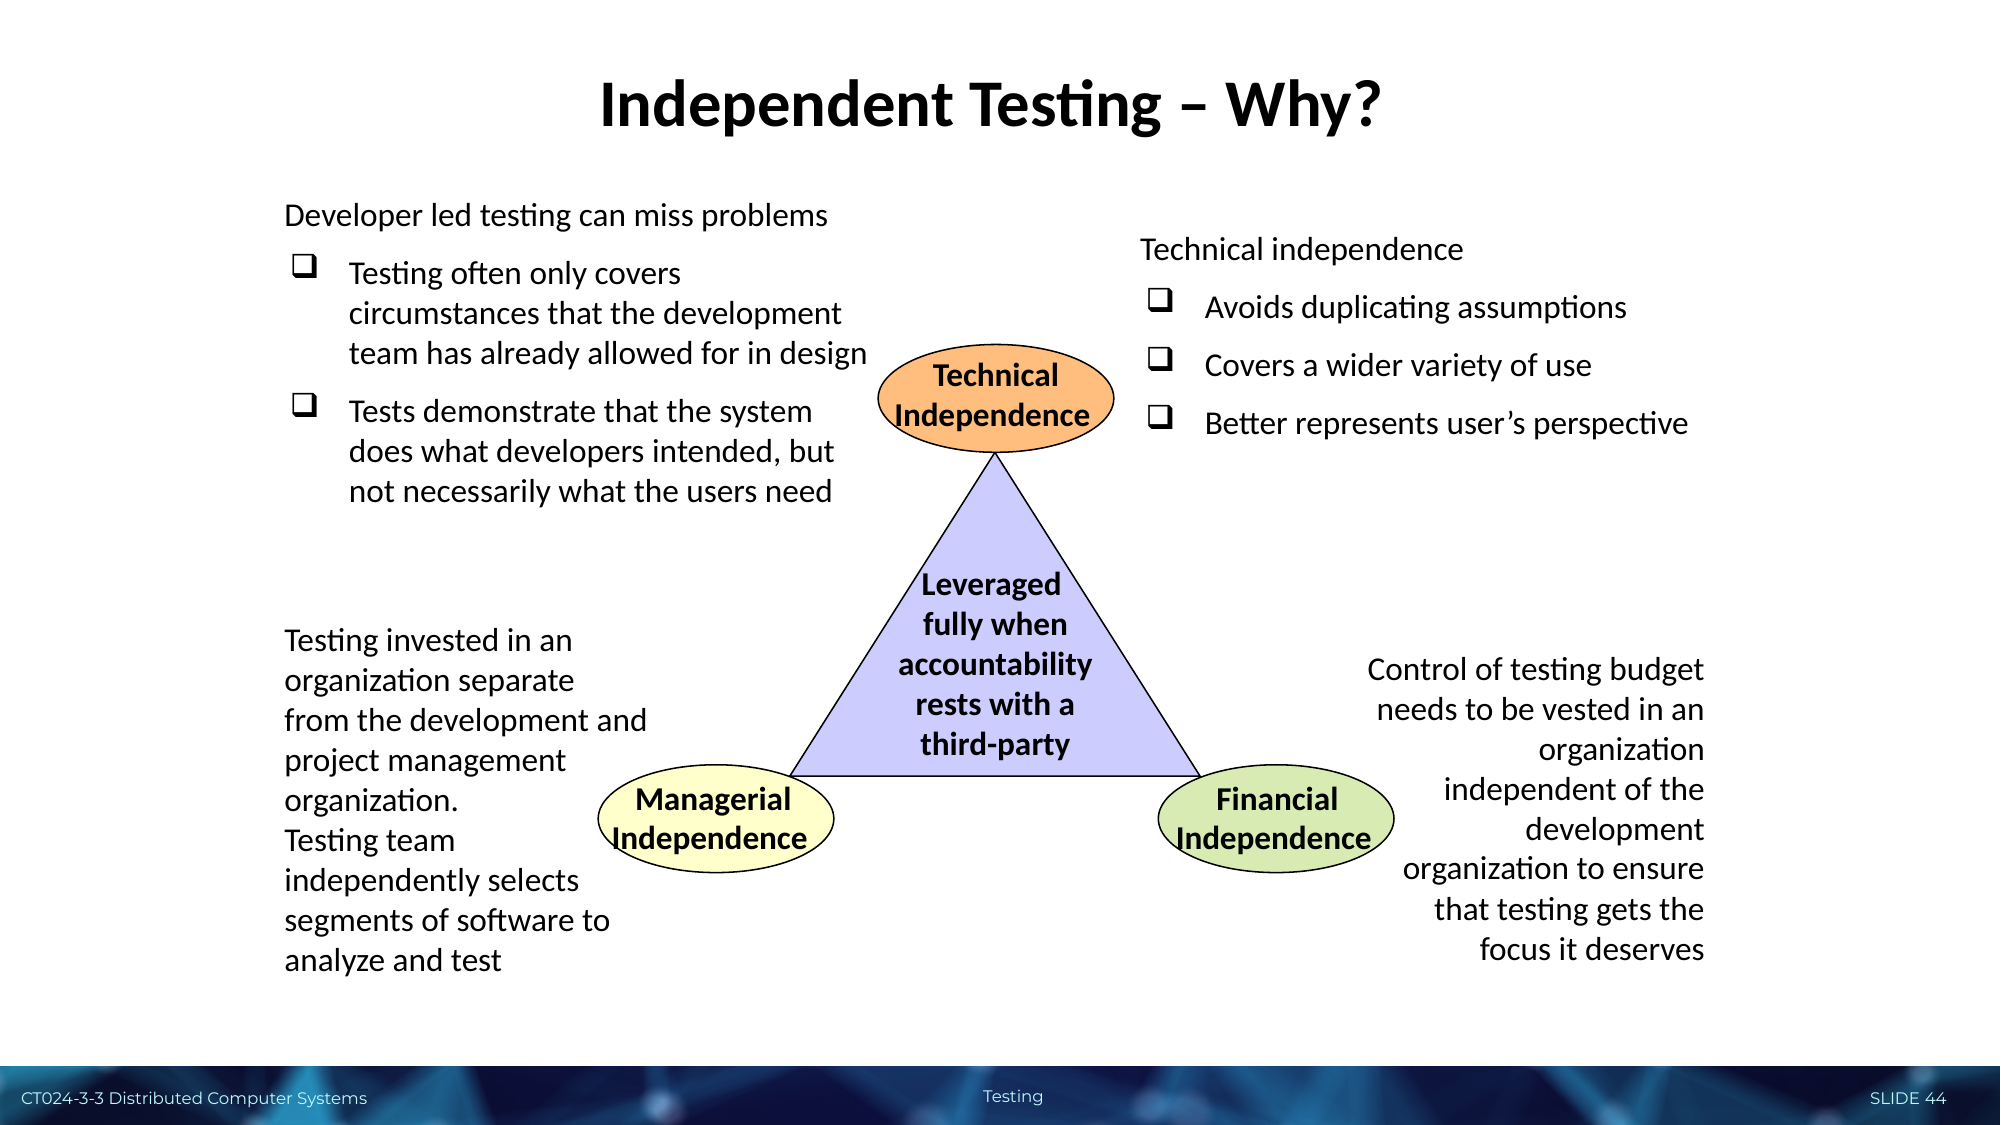

Independent Testing – Why?
Developer led testing can miss problems
Testing often only covers circumstances that the development team has already allowed for in design
Tests demonstrate that the system does what developers intended, but not necessarily what the users need
Technical independence
Avoids duplicating assumptions
Covers a wider variety of use
Better represents user’s perspective

Technical Independence
Leveraged
fully when accountability rests with a third-party
Testing invested in an organization separate
from the development and project management organization.
Testing team independently selects segments of software to analyze and test
Control of testing budget needs to be vested in an organization independent of the development organization to ensure that testing gets the focus it deserves
Managerial Independence
Financial Independence